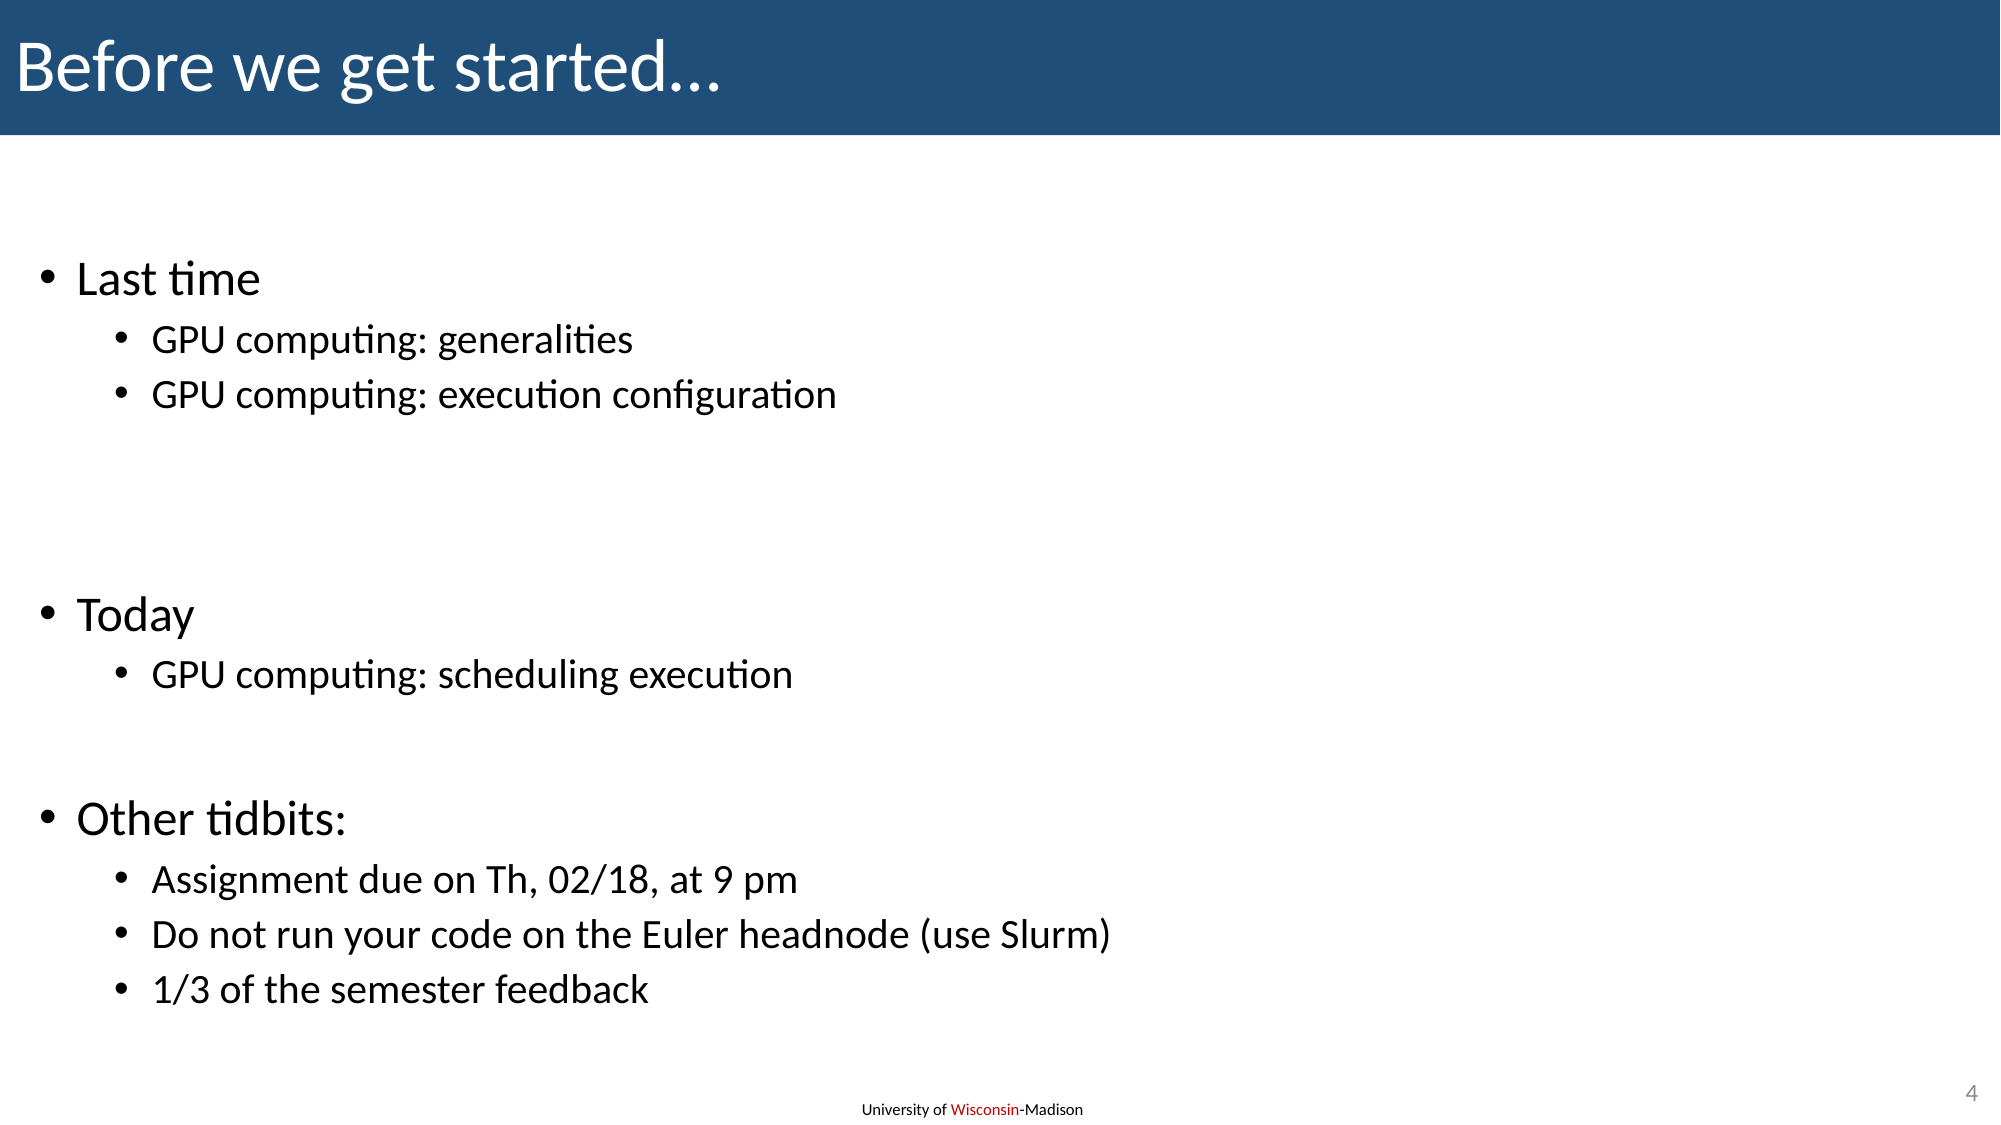

# Before we get started…
Last time
GPU computing: generalities
GPU computing: execution configuration

Today
GPU computing: scheduling execution

Other tidbits:
Assignment due on Th, 02/18, at 9 pm
Do not run your code on the Euler headnode (use Slurm)
1/3 of the semester feedback

4